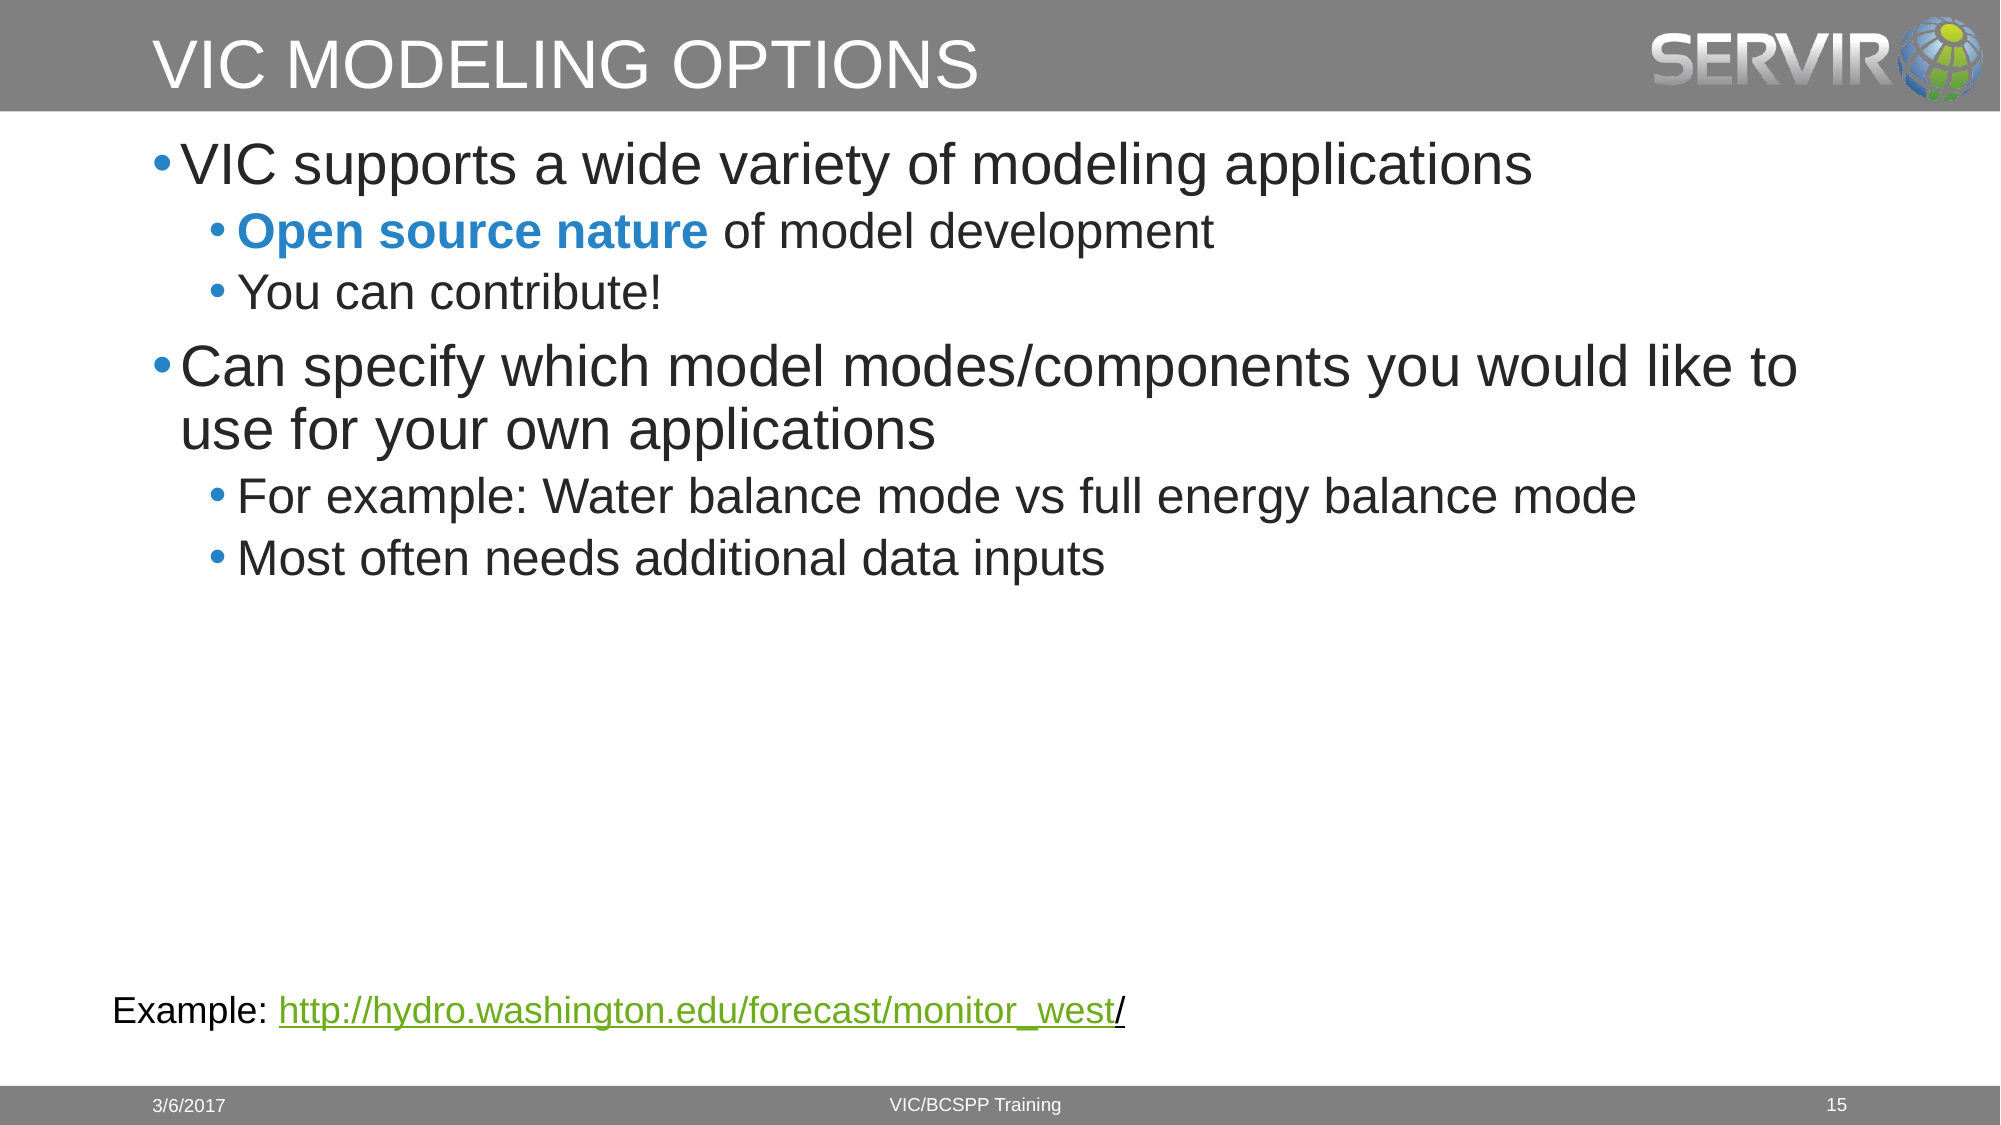

# VIC MODELING OPTIONS
VIC supports a wide variety of modeling applications
Open source nature of model development
You can contribute!
Can specify which model modes/components you would like to use for your own applications
For example: Water balance mode vs full energy balance mode
Most often needs additional data inputs
Example: http://hydro.washington.edu/forecast/monitor_west/
VIC/BCSPP Training
15